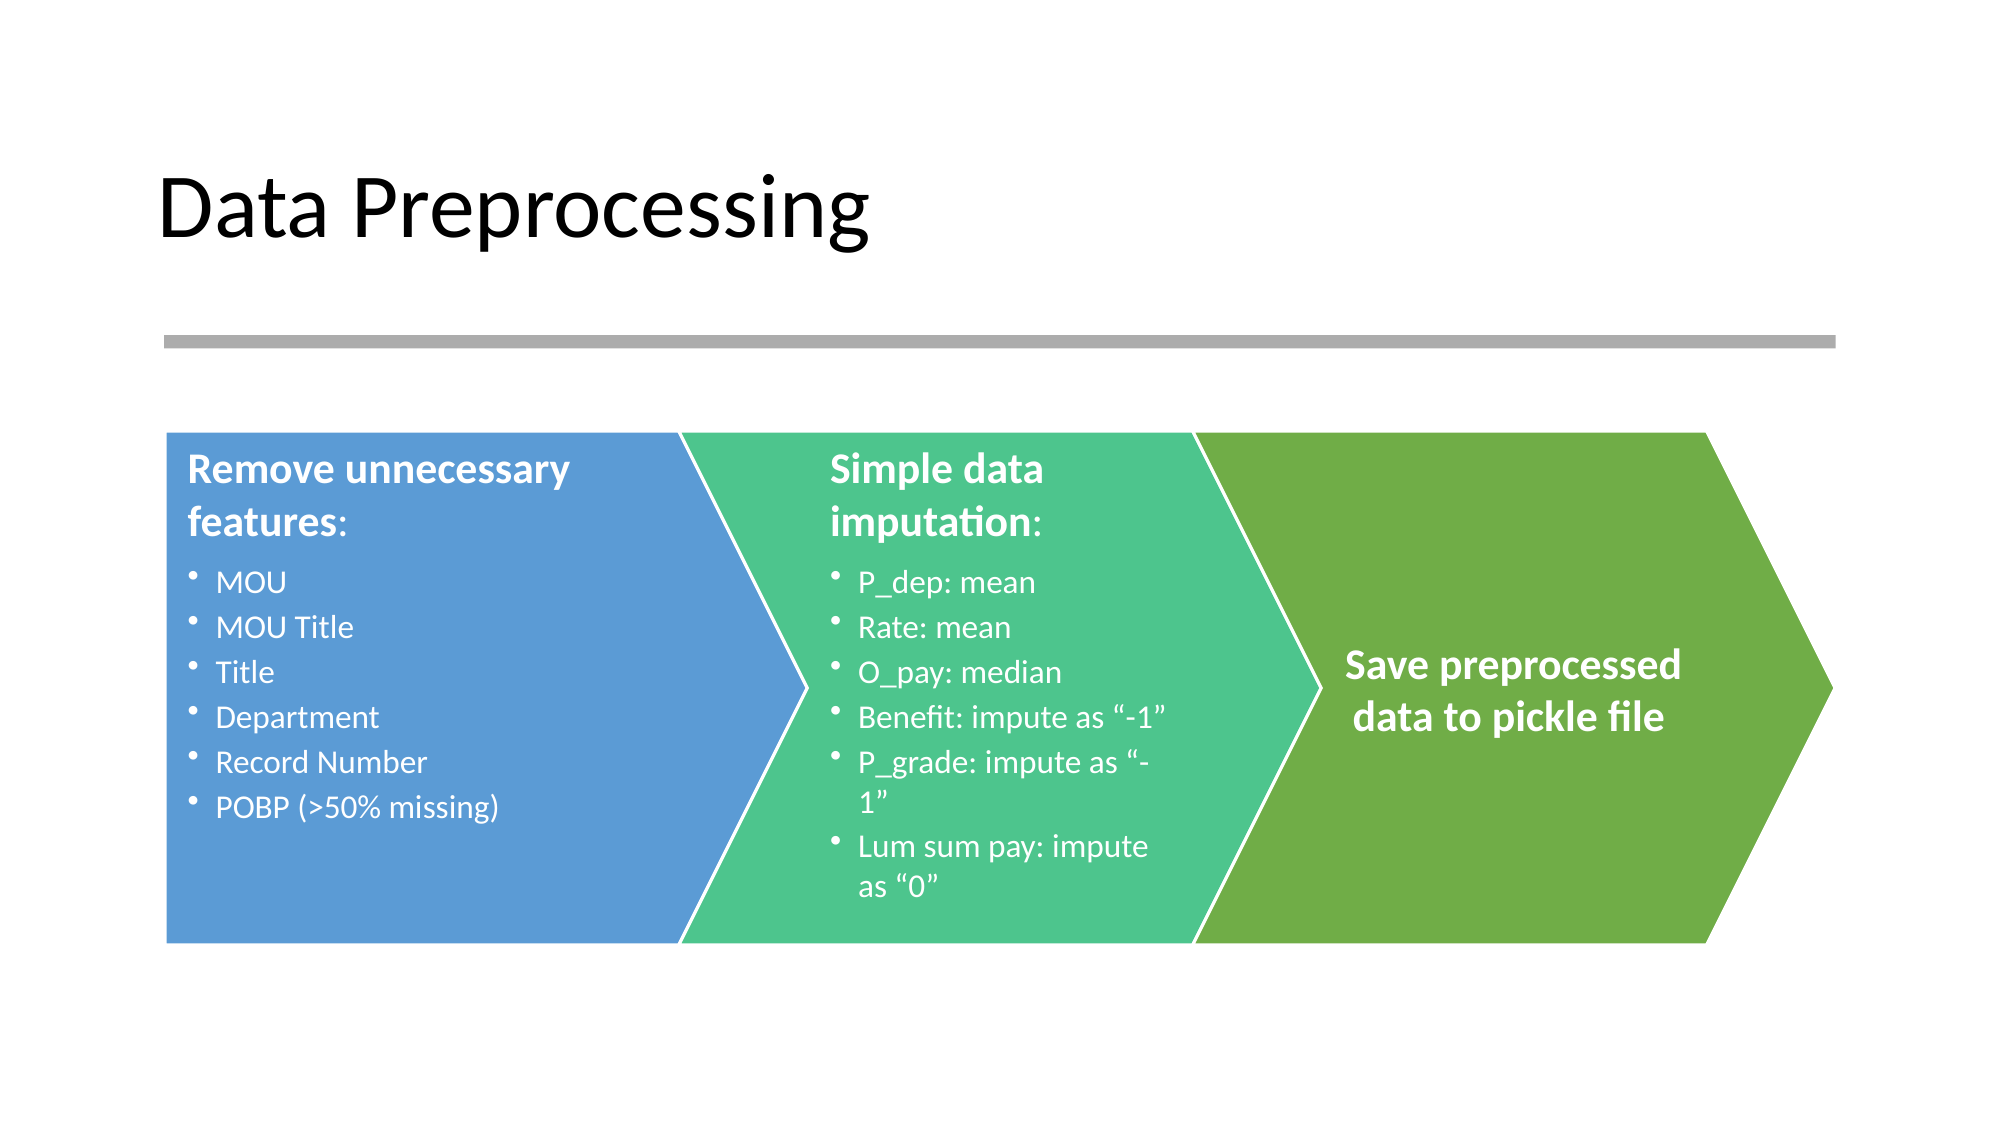

# Data Preprocessing

Remove unnecessary features:
MOU
MOU Title
Title
Department
Record Number
POBP (>50% missing)
Simple data imputation:
P_dep: mean
Rate: mean
O_pay: median
Benefit: impute as “-1”
P_grade: impute as “-1”
Lum sum pay: impute as “0”
Save preprocessed data to pickle file